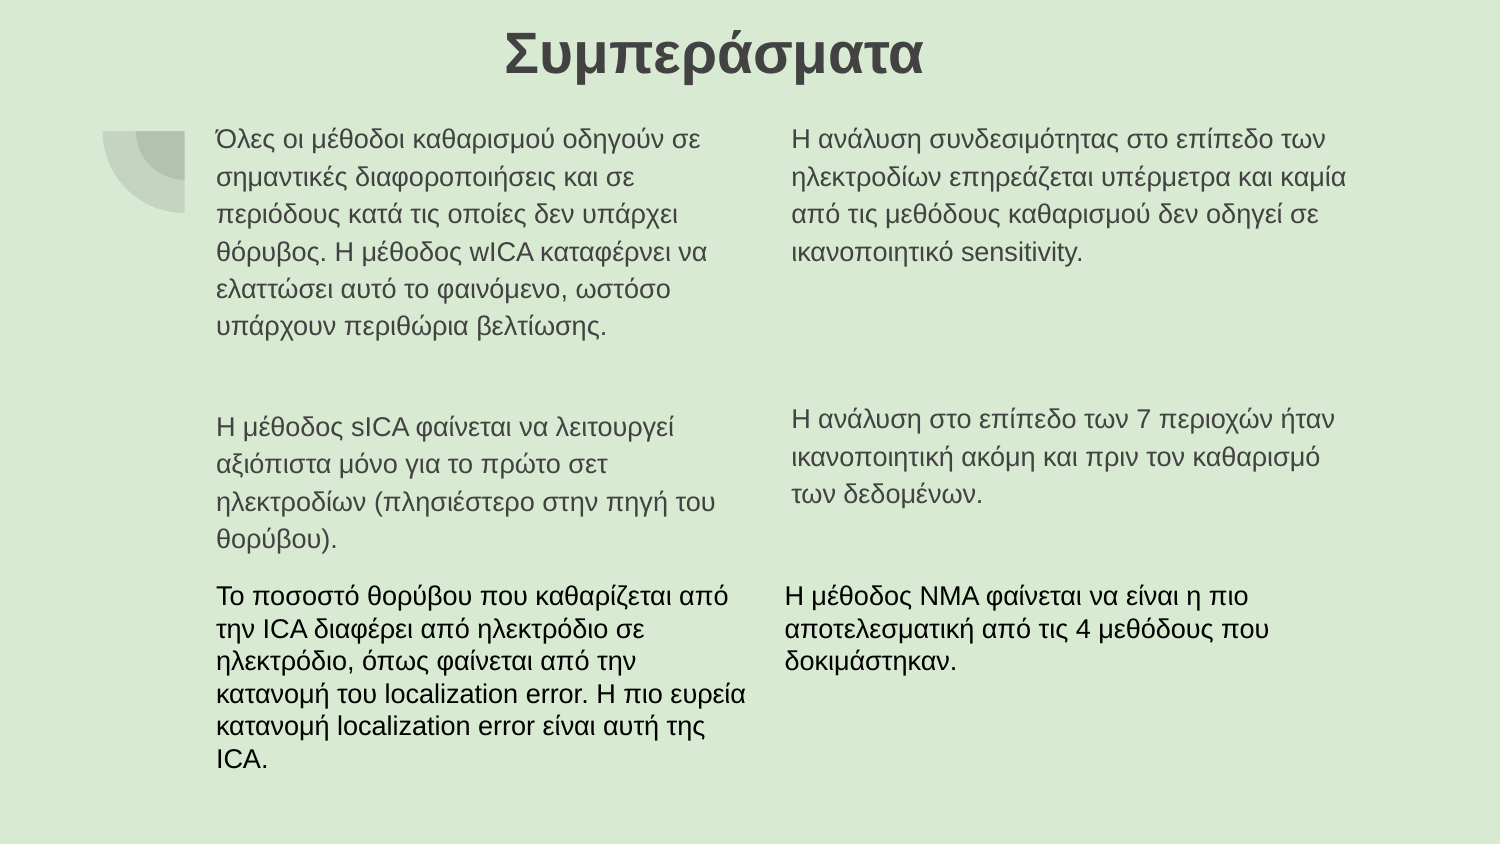

# Συμπεράσματα
Όλες οι μέθοδοι καθαρισμού οδηγούν σε σημαντικές διαφοροποιήσεις και σε περιόδους κατά τις οποίες δεν υπάρχει θόρυβος. Η μέθοδος wICA καταφέρνει να ελαττώσει αυτό το φαινόμενο, ωστόσο υπάρχουν περιθώρια βελτίωσης.
Η ανάλυση συνδεσιμότητας στο επίπεδο των ηλεκτροδίων επηρεάζεται υπέρμετρα και καμία από τις μεθόδους καθαρισμού δεν οδηγεί σε ικανοποιητικό sensitivity.
Η ανάλυση στο επίπεδο των 7 περιοχών ήταν ικανοποιητική ακόμη και πριν τον καθαρισμό των δεδομένων.
Η μέθοδος sICA φαίνεται να λειτουργεί αξιόπιστα μόνο για το πρώτο σετ ηλεκτροδίων (πλησιέστερο στην πηγή του θορύβου).
Το ποσοστό θορύβου που καθαρίζεται από την ICA διαφέρει από ηλεκτρόδιο σε ηλεκτρόδιο, όπως φαίνεται από την κατανομή του localization error. Η πιο ευρεία κατανομή localization error είναι αυτή της ICA.
Η μέθοδος NMA φαίνεται να είναι η πιο αποτελεσματική από τις 4 μεθόδους που δοκιμάστηκαν.